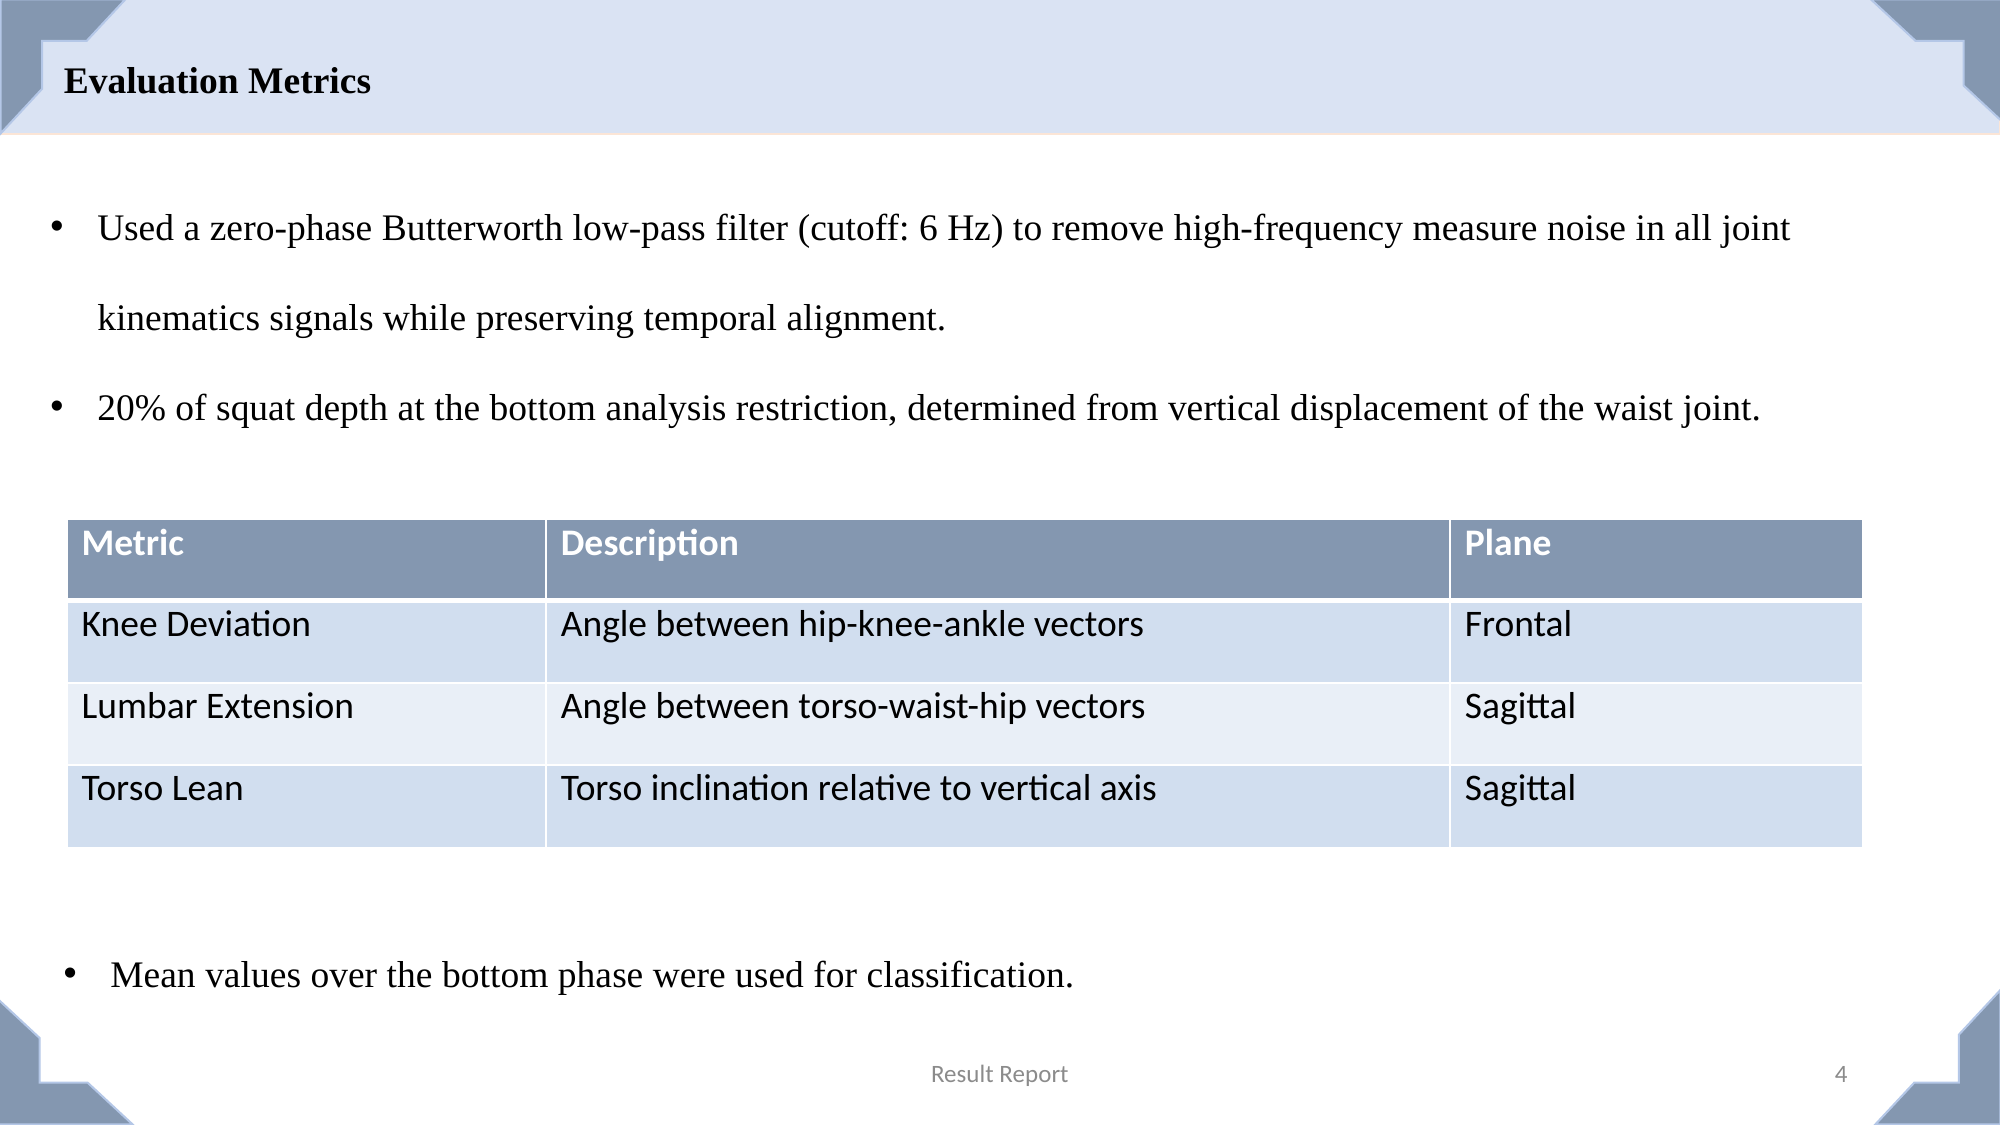

Evaluation Metrics
Used a zero-phase Butterworth low-pass filter (cutoff: 6 Hz) to remove high-frequency measure noise in all joint kinematics signals while preserving temporal alignment.
20% of squat depth at the bottom analysis restriction, determined from vertical displacement of the waist joint.
| Metric | Description | Plane |
| --- | --- | --- |
| Knee Deviation | Angle between hip-knee-ankle vectors | Frontal |
| Lumbar Extension | Angle between torso-waist-hip vectors | Sagittal |
| Torso Lean | Torso inclination relative to vertical axis | Sagittal |
Mean values over the bottom phase were used for classification.

Result Report
4